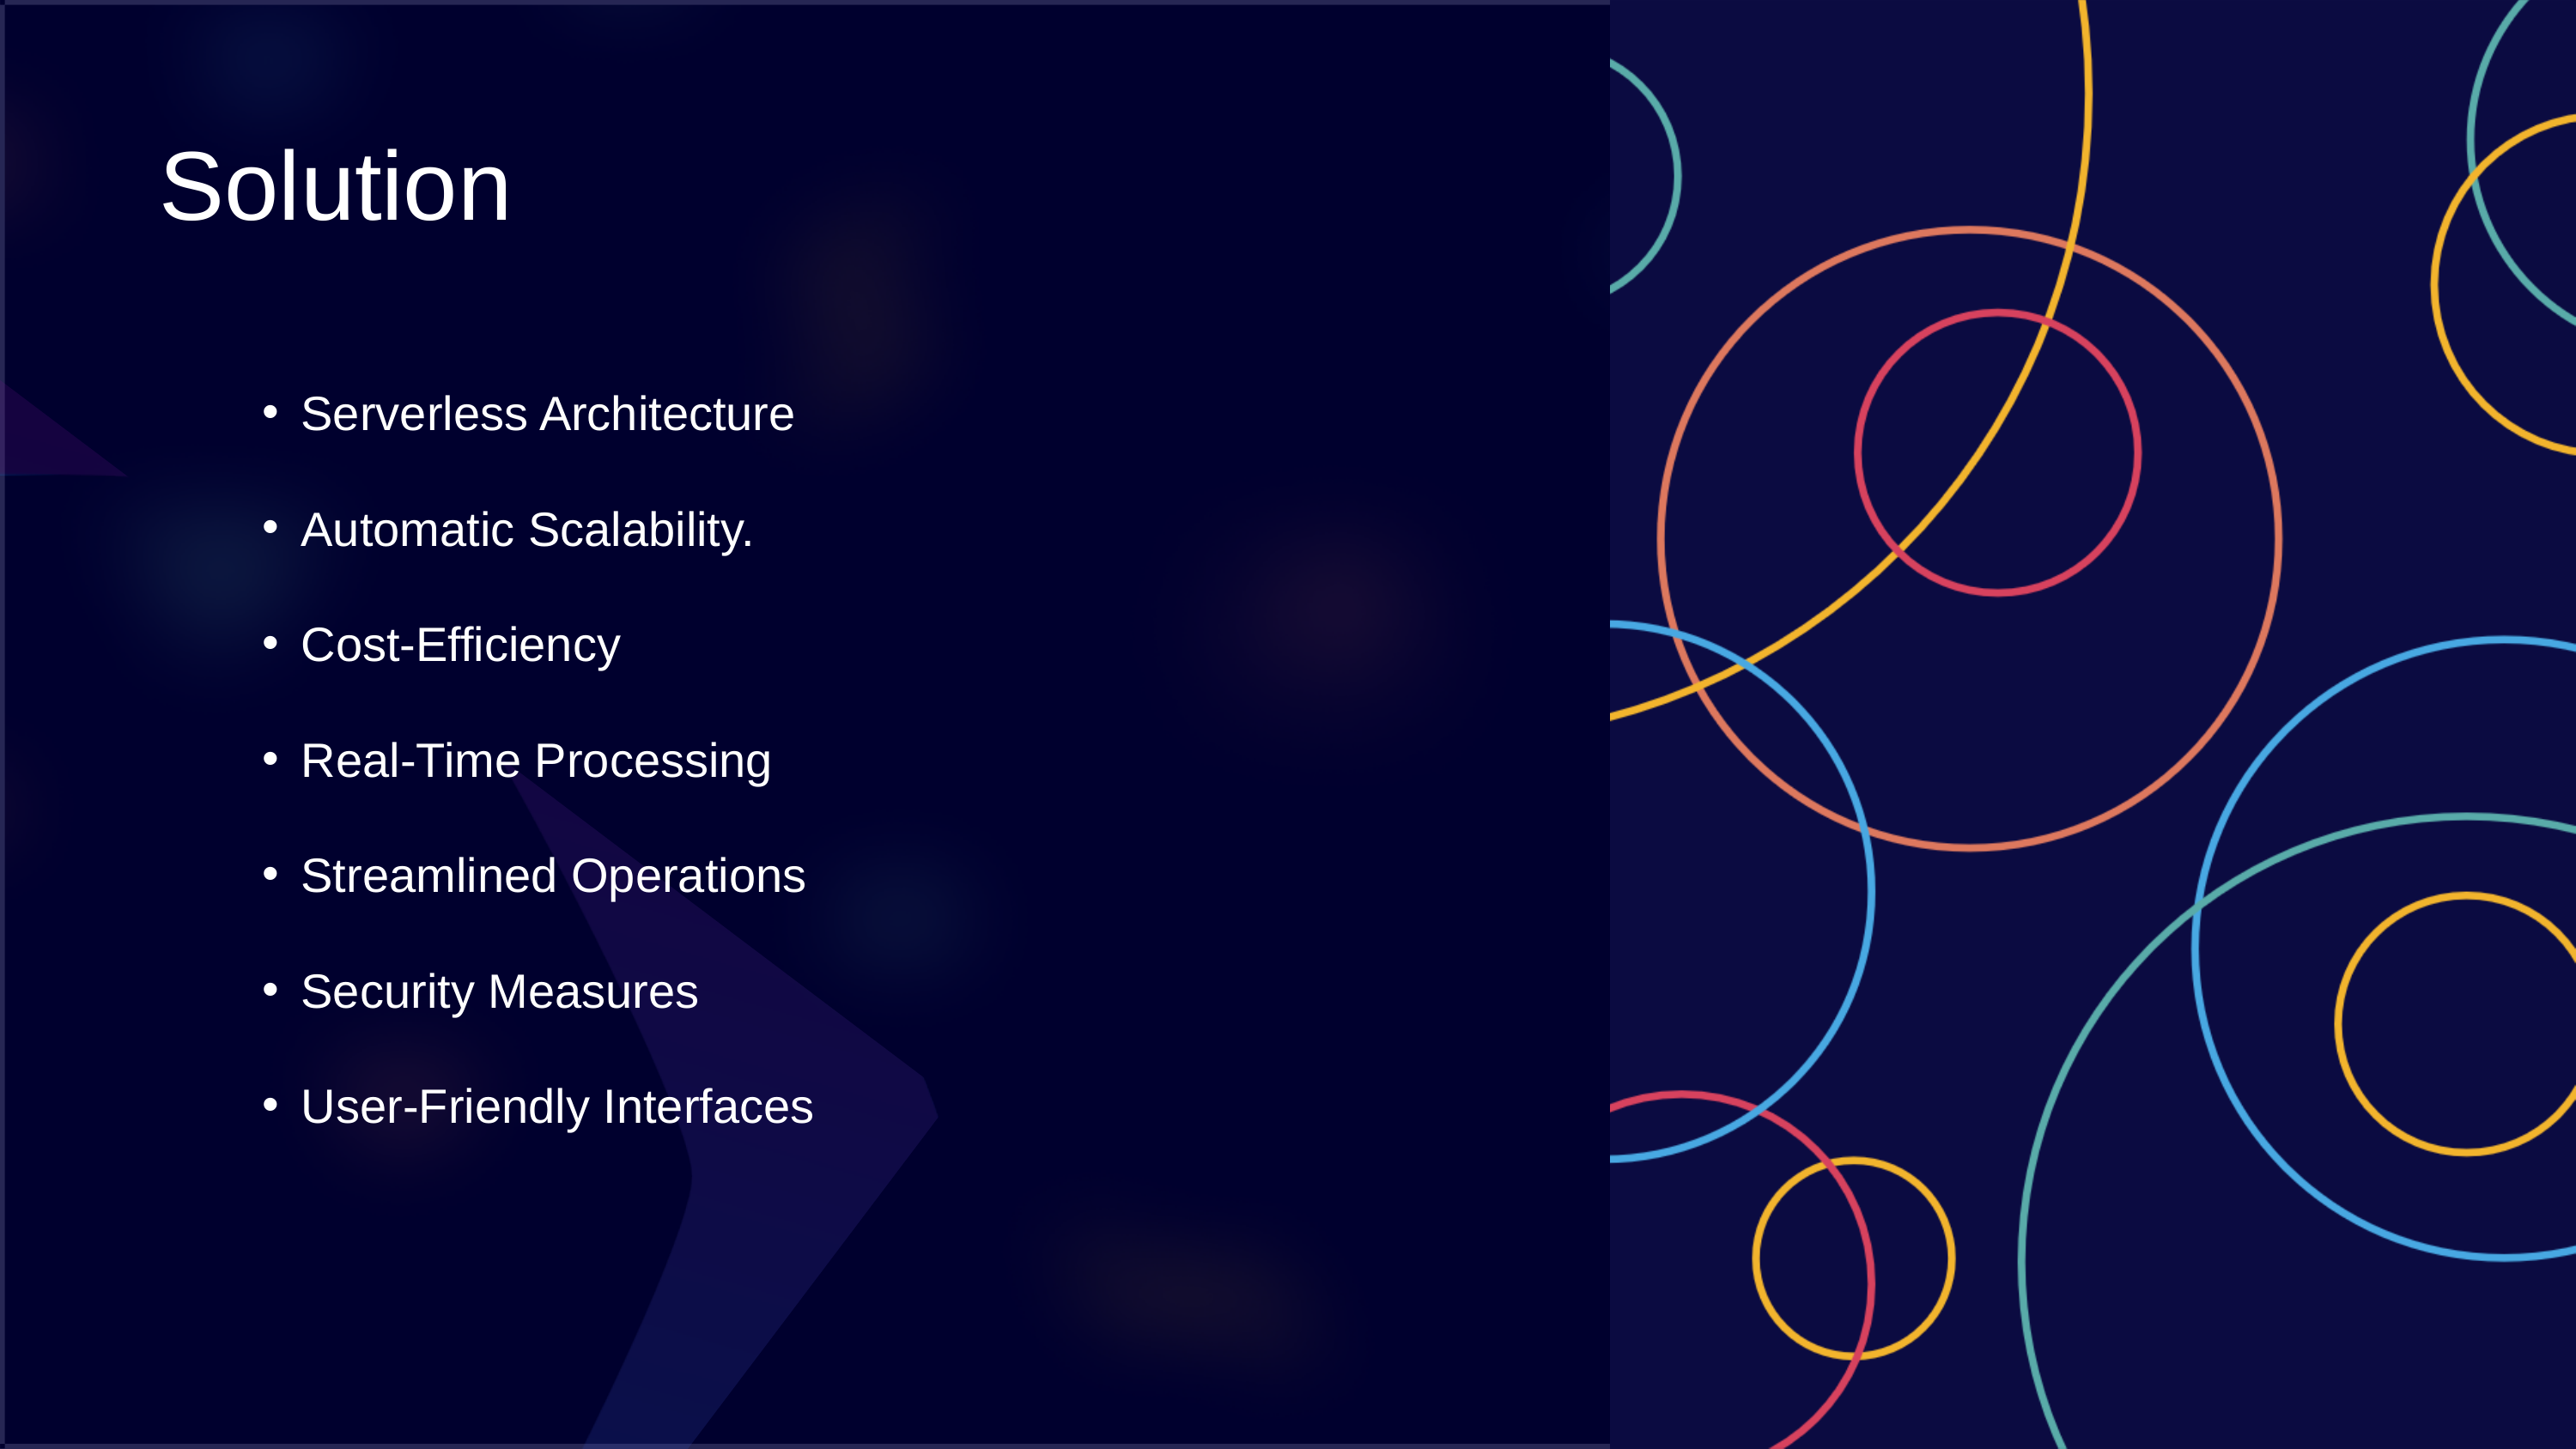

Solution
Serverless Architecture
Automatic Scalability.
Cost-Efficiency
Real-Time Processing
Streamlined Operations
Security Measures
User-Friendly Interfaces